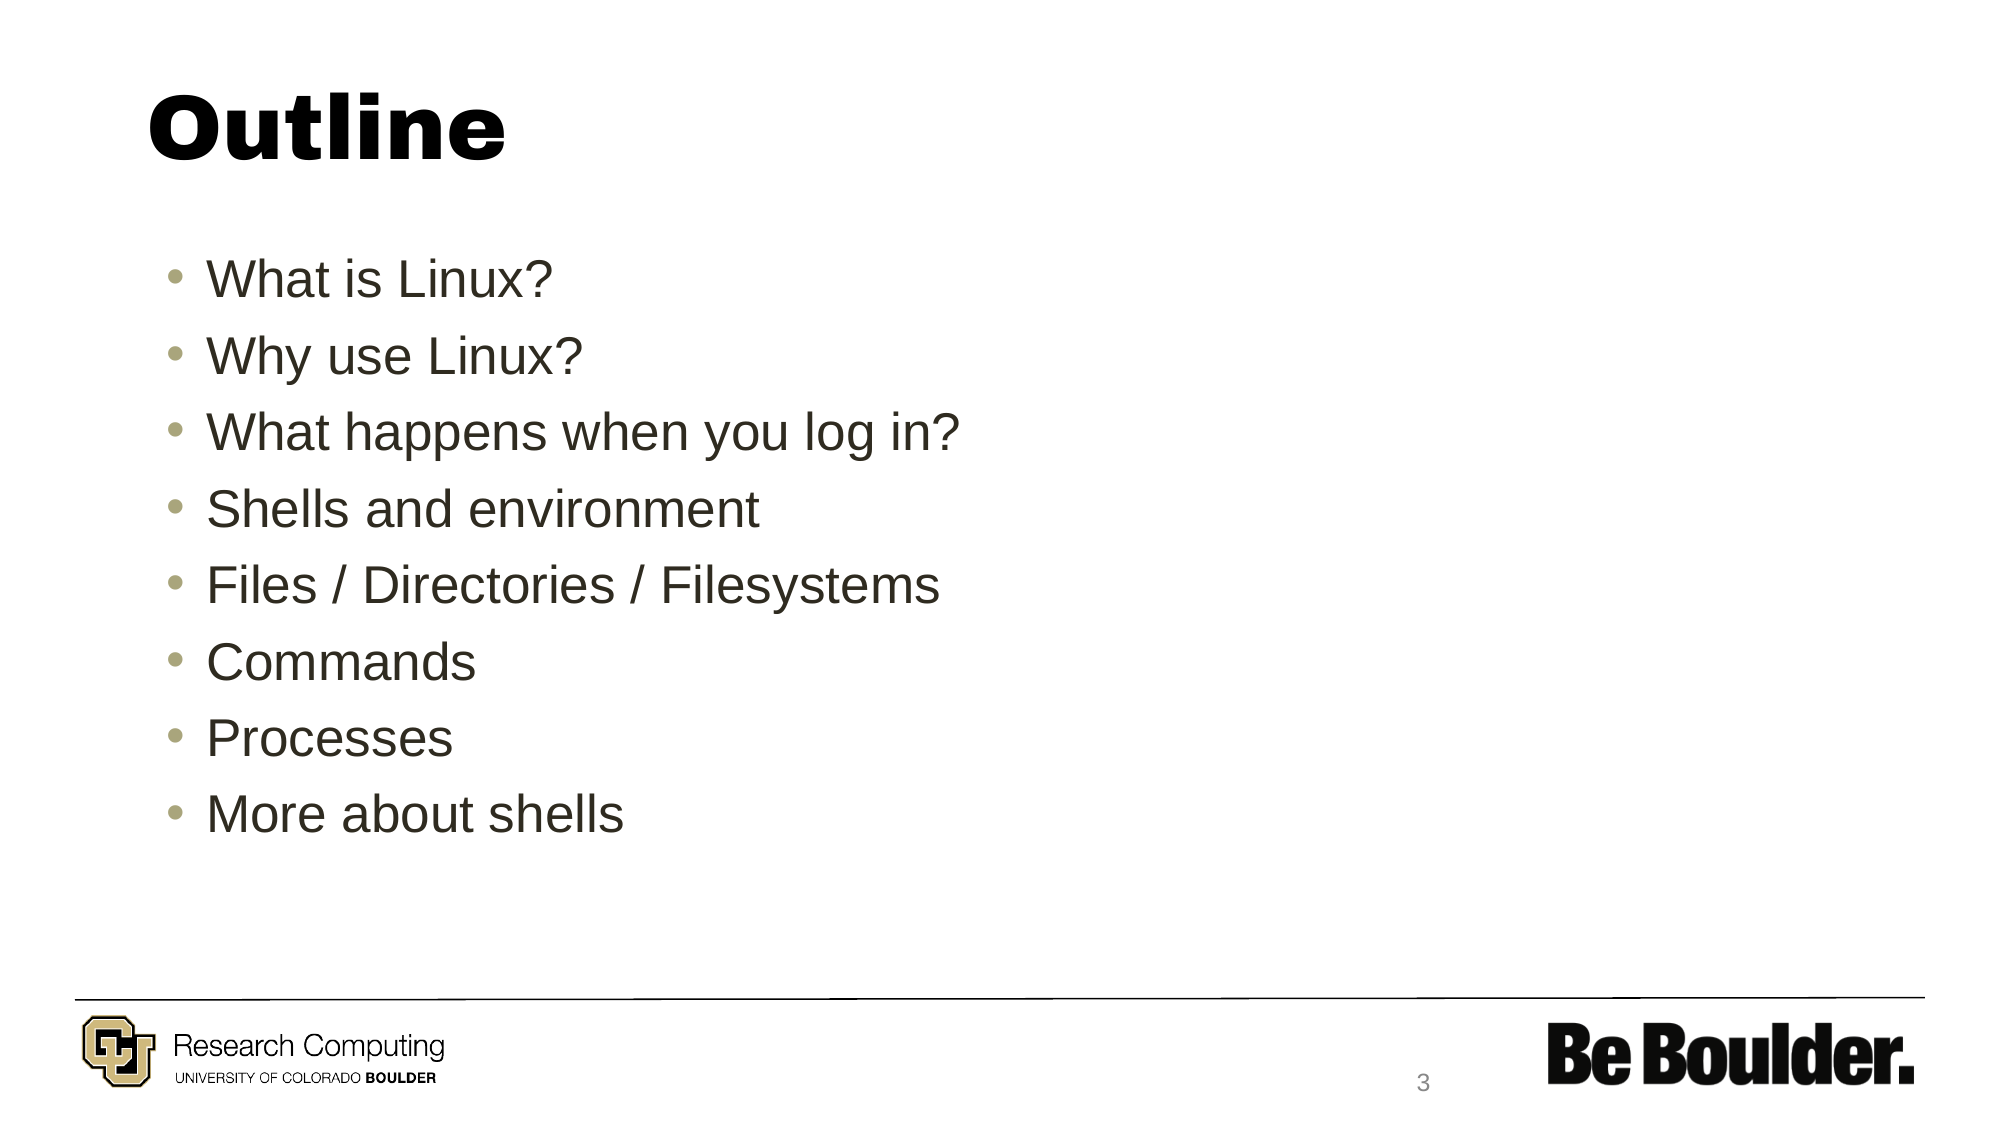

# Outline
What is Linux?
Why use Linux?
What happens when you log in?
Shells and environment
Files / Directories / Filesystems
Commands
Processes
More about shells

3
Research Computing @ CU Boulder